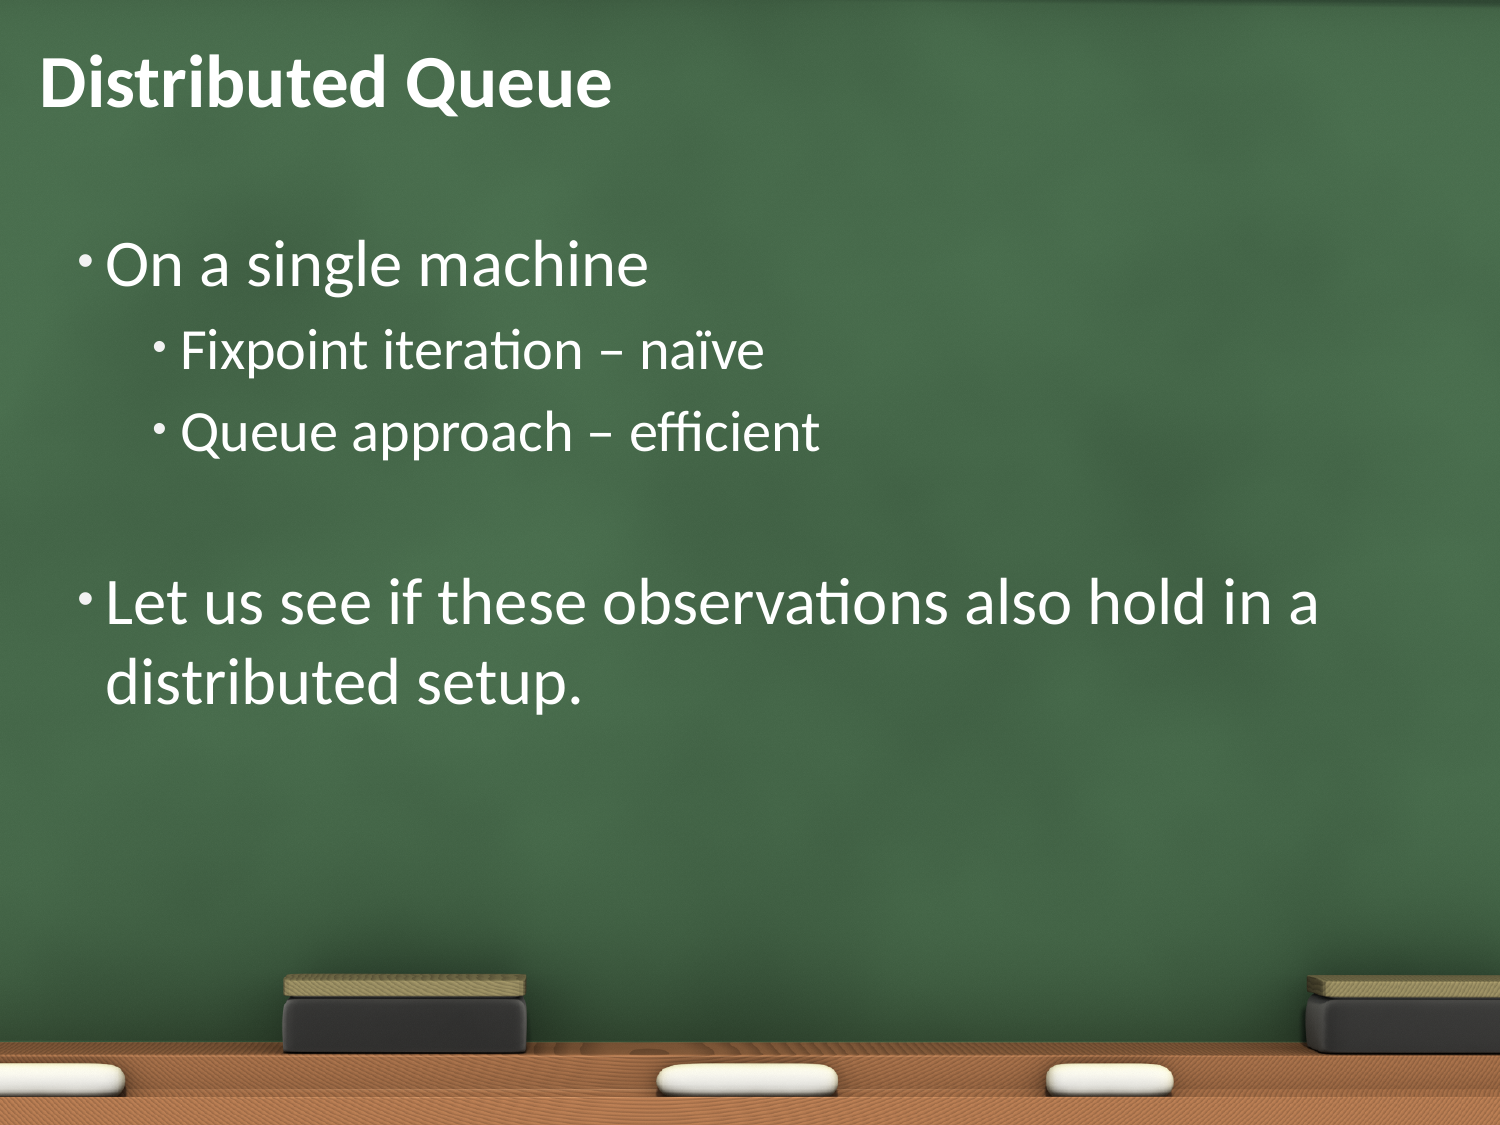

# Distributed Queue
On a single machine
Fixpoint iteration – naïve
Queue approach – efficient

Let us see if these observations also hold in a distributed setup.